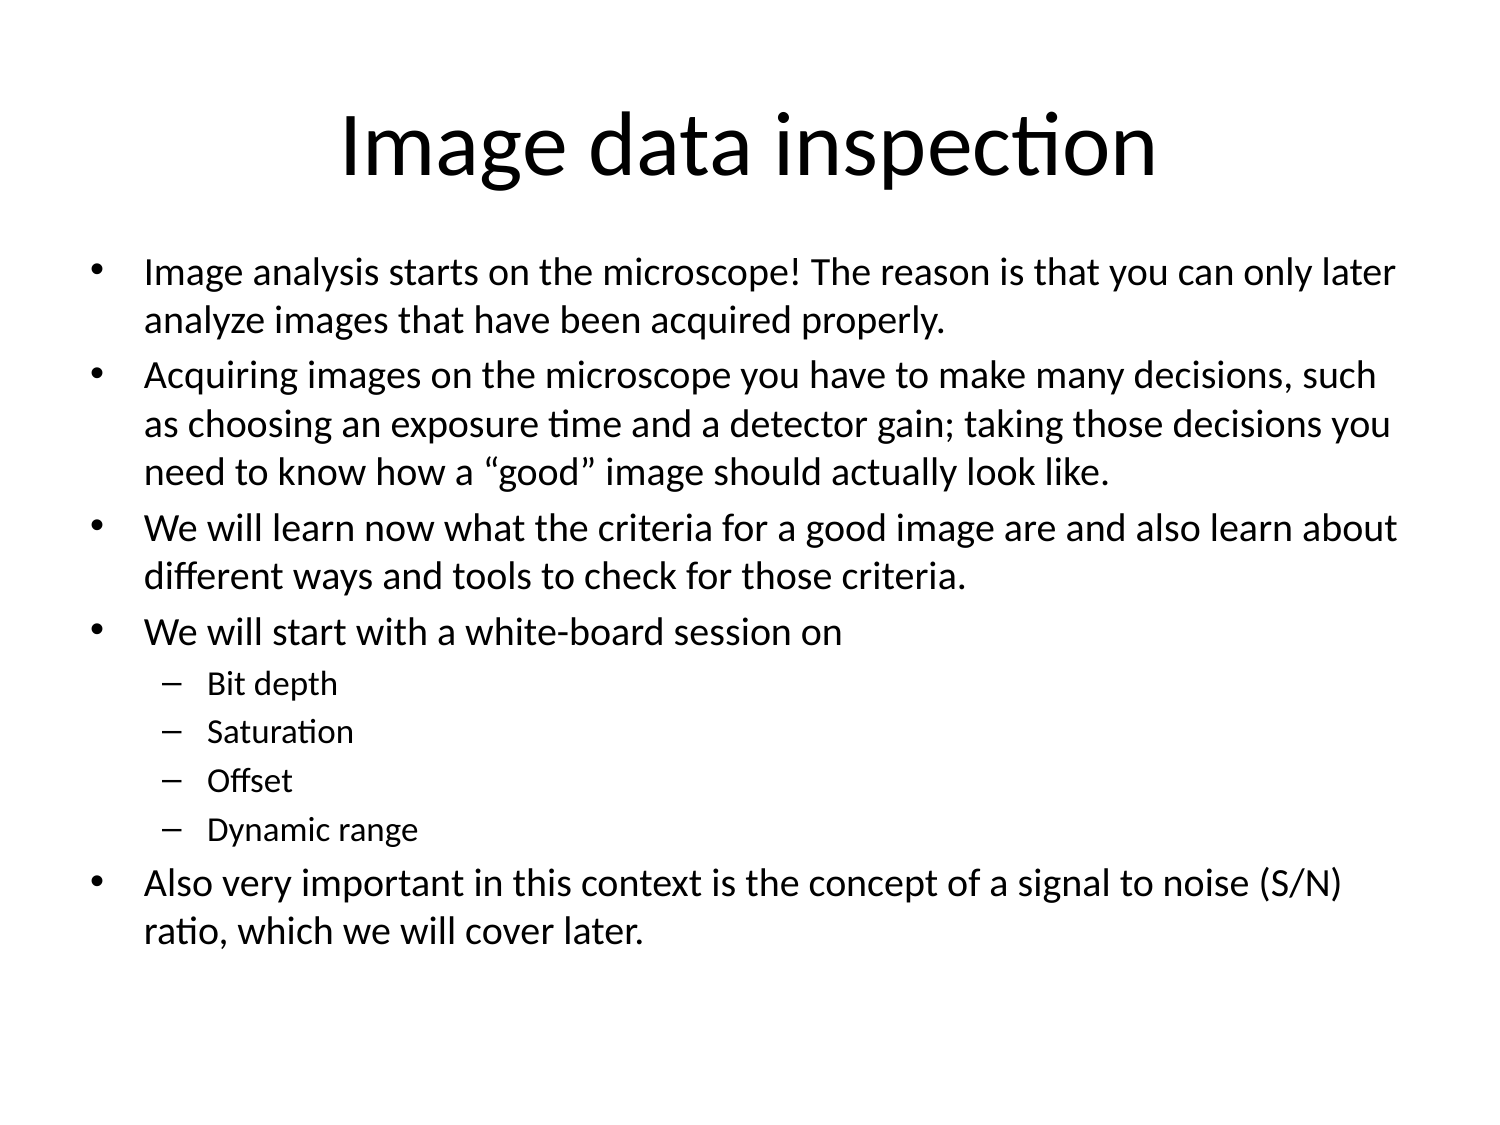

# Image data inspection
Image analysis starts on the microscope! The reason is that you can only later analyze images that have been acquired properly.
Acquiring images on the microscope you have to make many decisions, such as choosing an exposure time and a detector gain; taking those decisions you need to know how a “good” image should actually look like.
We will learn now what the criteria for a good image are and also learn about different ways and tools to check for those criteria.
We will start with a white-board session on
Bit depth
Saturation
Offset
Dynamic range
Also very important in this context is the concept of a signal to noise (S/N) ratio, which we will cover later.